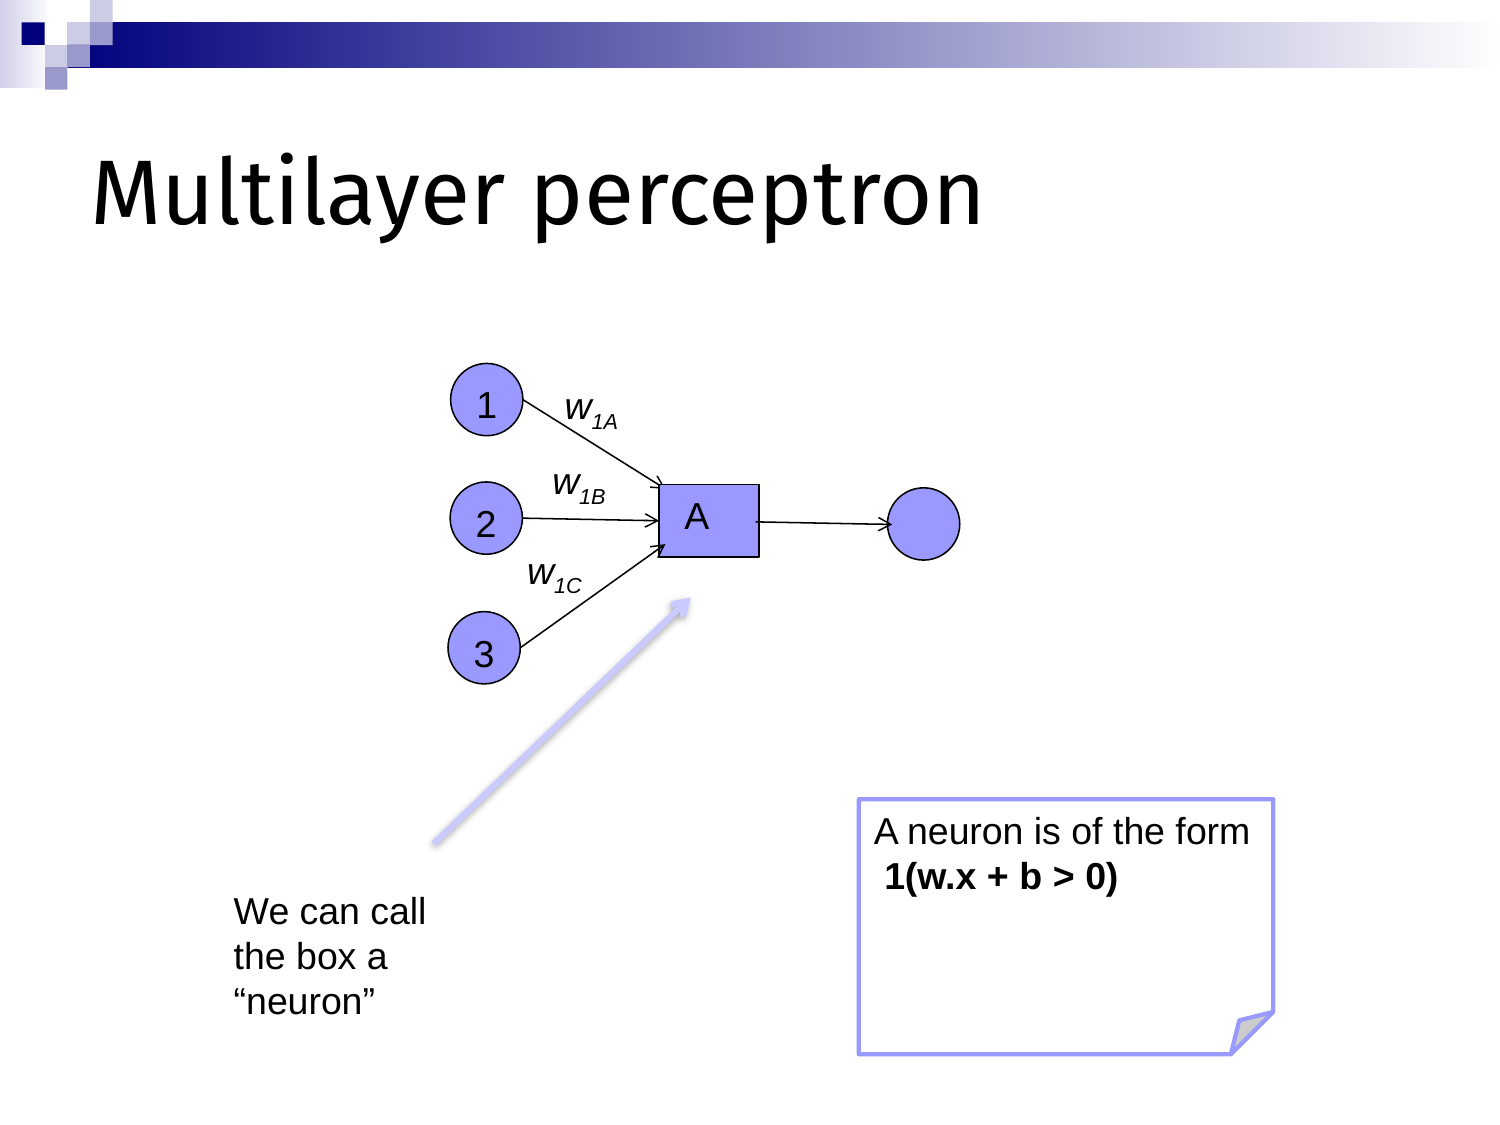

# Multilayer perceptron
1
w1A
w1B
2
 A

w1C
3
A neuron is of the form  1(w.x + b > 0)
We can call the box a “neuron”